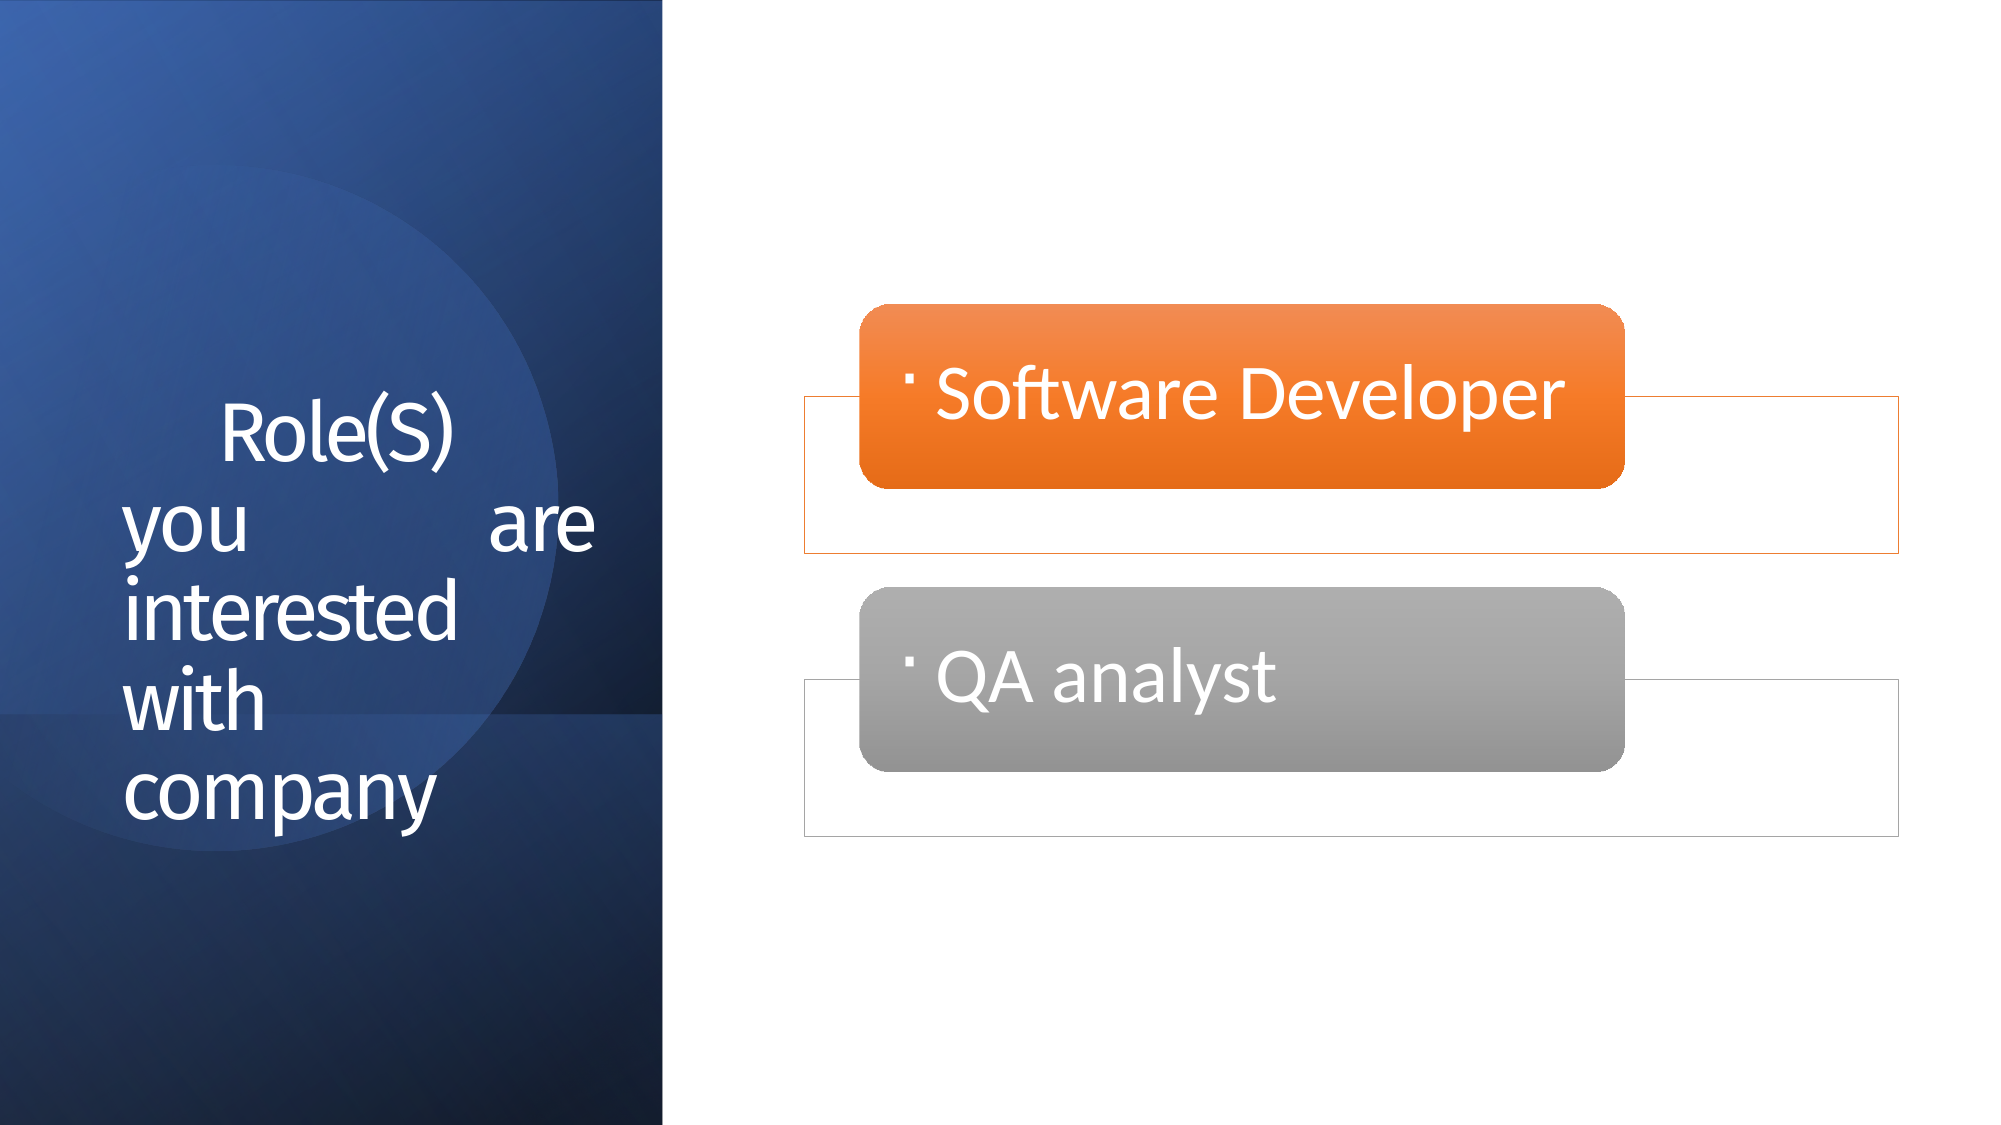

Software Developer
Role(S) you  are interested  with company

QA analyst